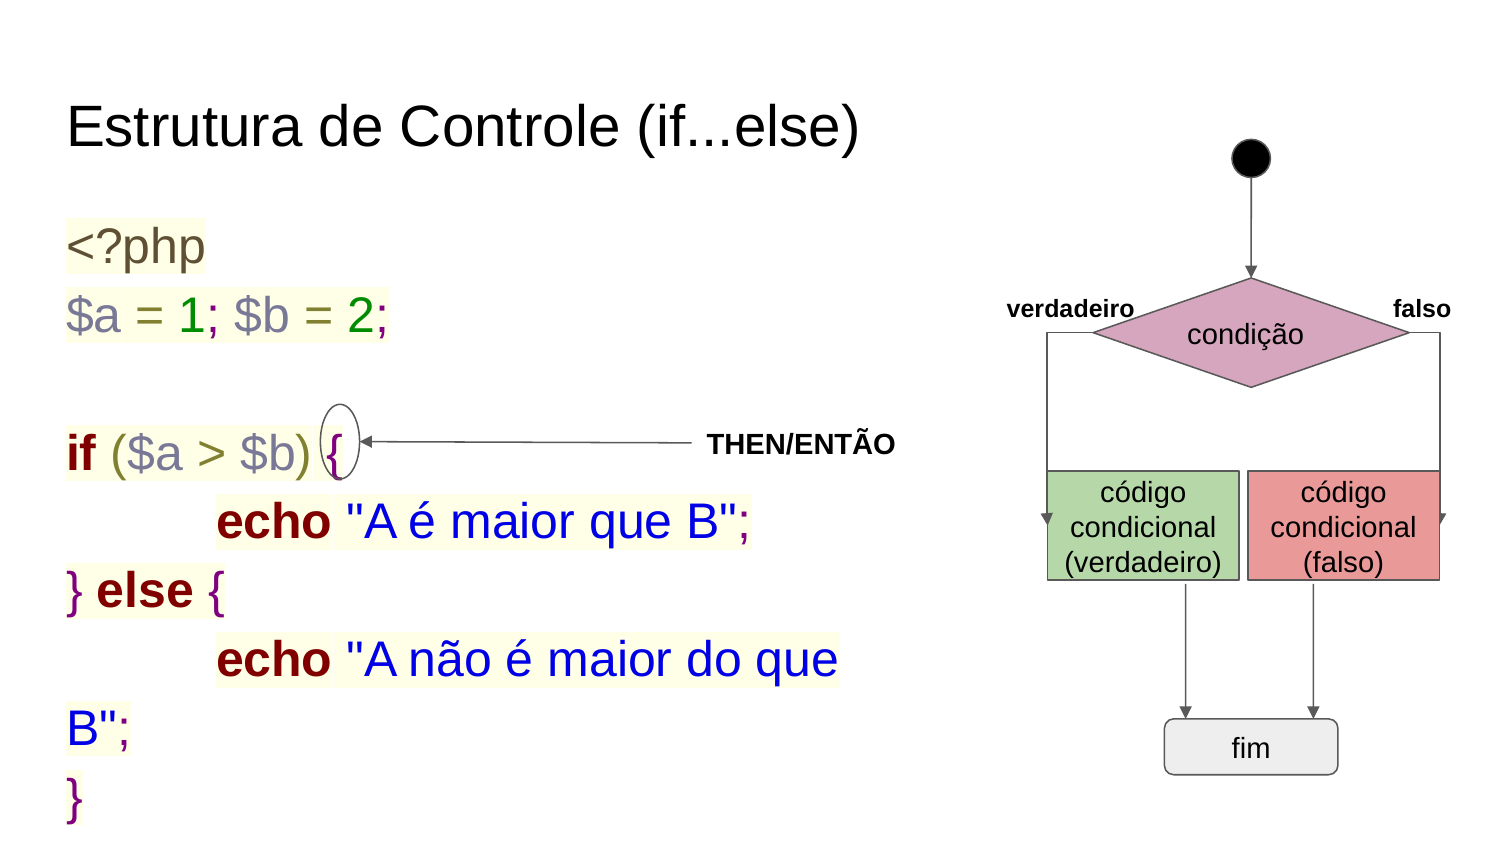

# Estrutura de Controle (if...else)

<?php
$a = 1; $b = 2;
if ($a > $b) {
	echo "A é maior que B";
} else {
	echo "A não é maior do que B";
}

verdadeiro
condição
falso

THEN/ENTÃO
código condicional
(verdadeiro)
código condicional
(falso)
fim